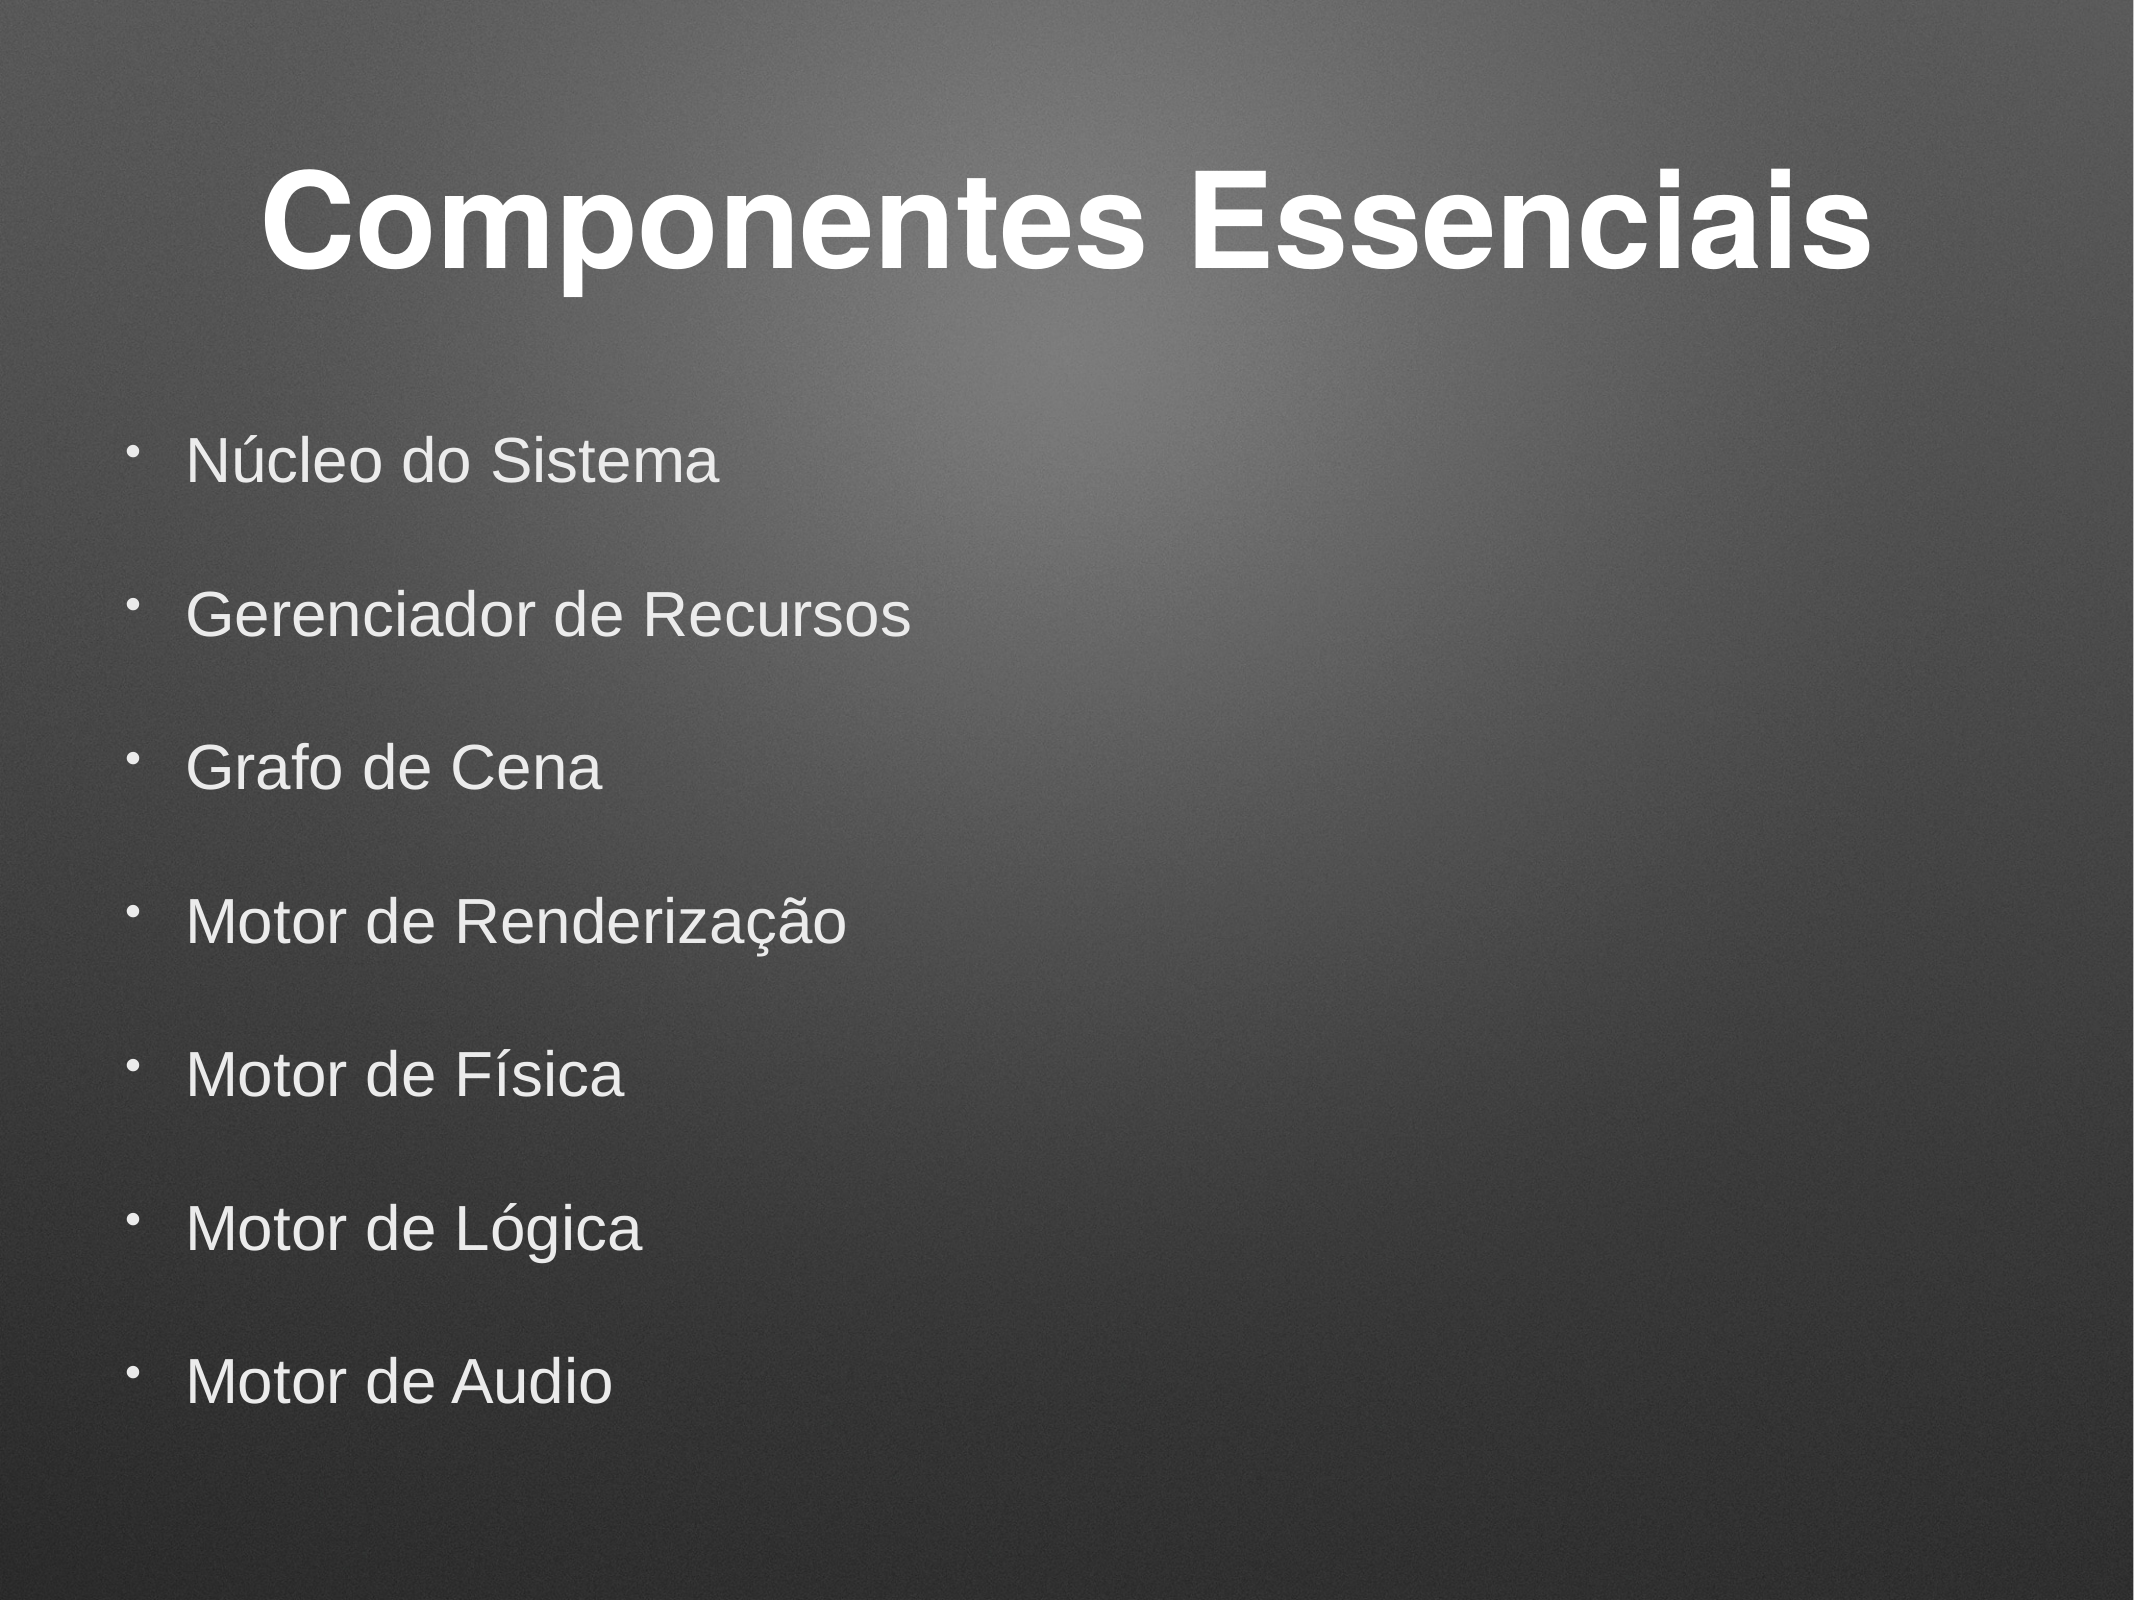

# Componentes Essenciais
Núcleo do Sistema
Gerenciador de Recursos
Grafo de Cena
Motor de Renderização
Motor de Física
Motor de Lógica
Motor de Audio